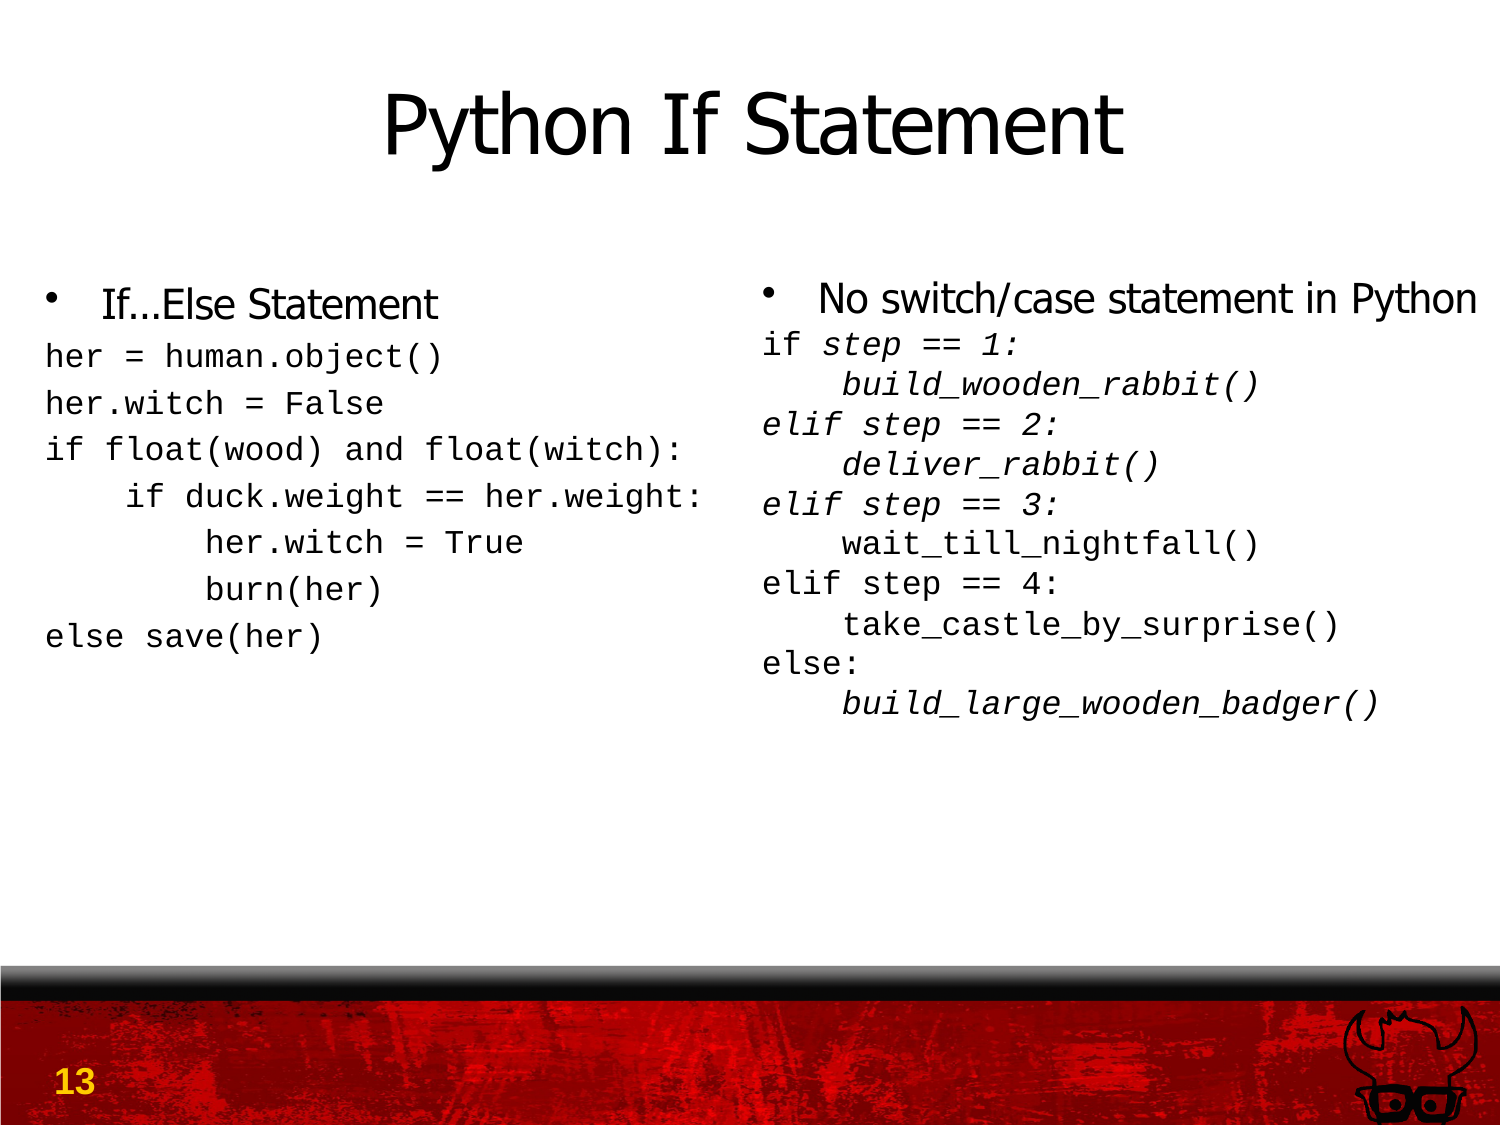

# Python If Statement
No switch/case statement in Python
if step == 1:
    build_wooden_rabbit()
elif step == 2:
    deliver_rabbit()
elif step == 3:
    wait_till_nightfall()
elif step == 4:
    take_castle_by_surprise()
else:
    build_large_wooden_badger()
If…Else Statement
her = human.object()
her.witch = False
if float(wood) and float(witch):
    if duck.weight == her.weight:
        her.witch = True
        burn(her)
else save(her)